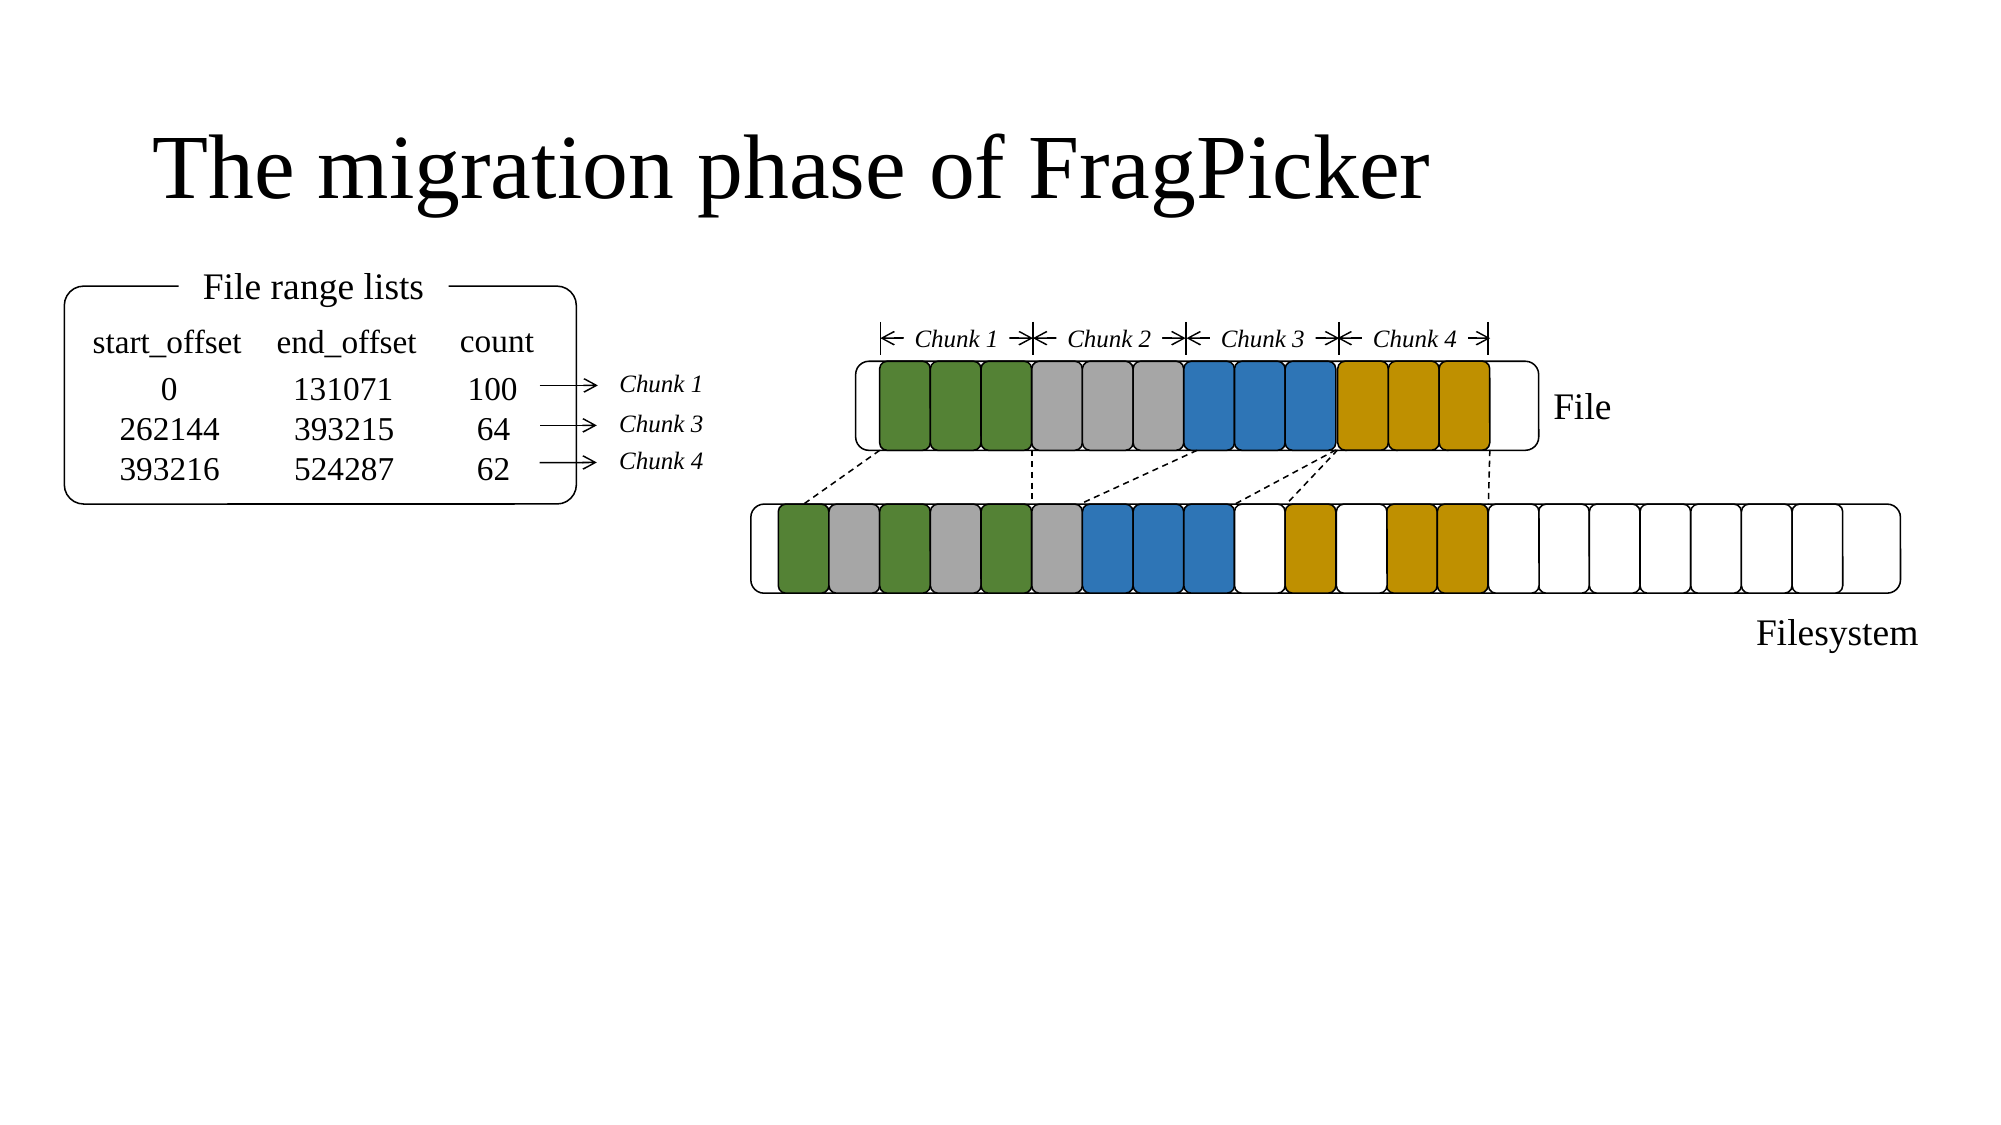

# The migration phase of FragPicker
File range lists

count
start_offset
end_offset
Chunk 1
        0              131071         100
   262144         393215          64
   393216         524287          62
Chunk 3
Chunk 4
Chunk 1
Chunk 2
Chunk 3
Chunk 4

File

Filesystem